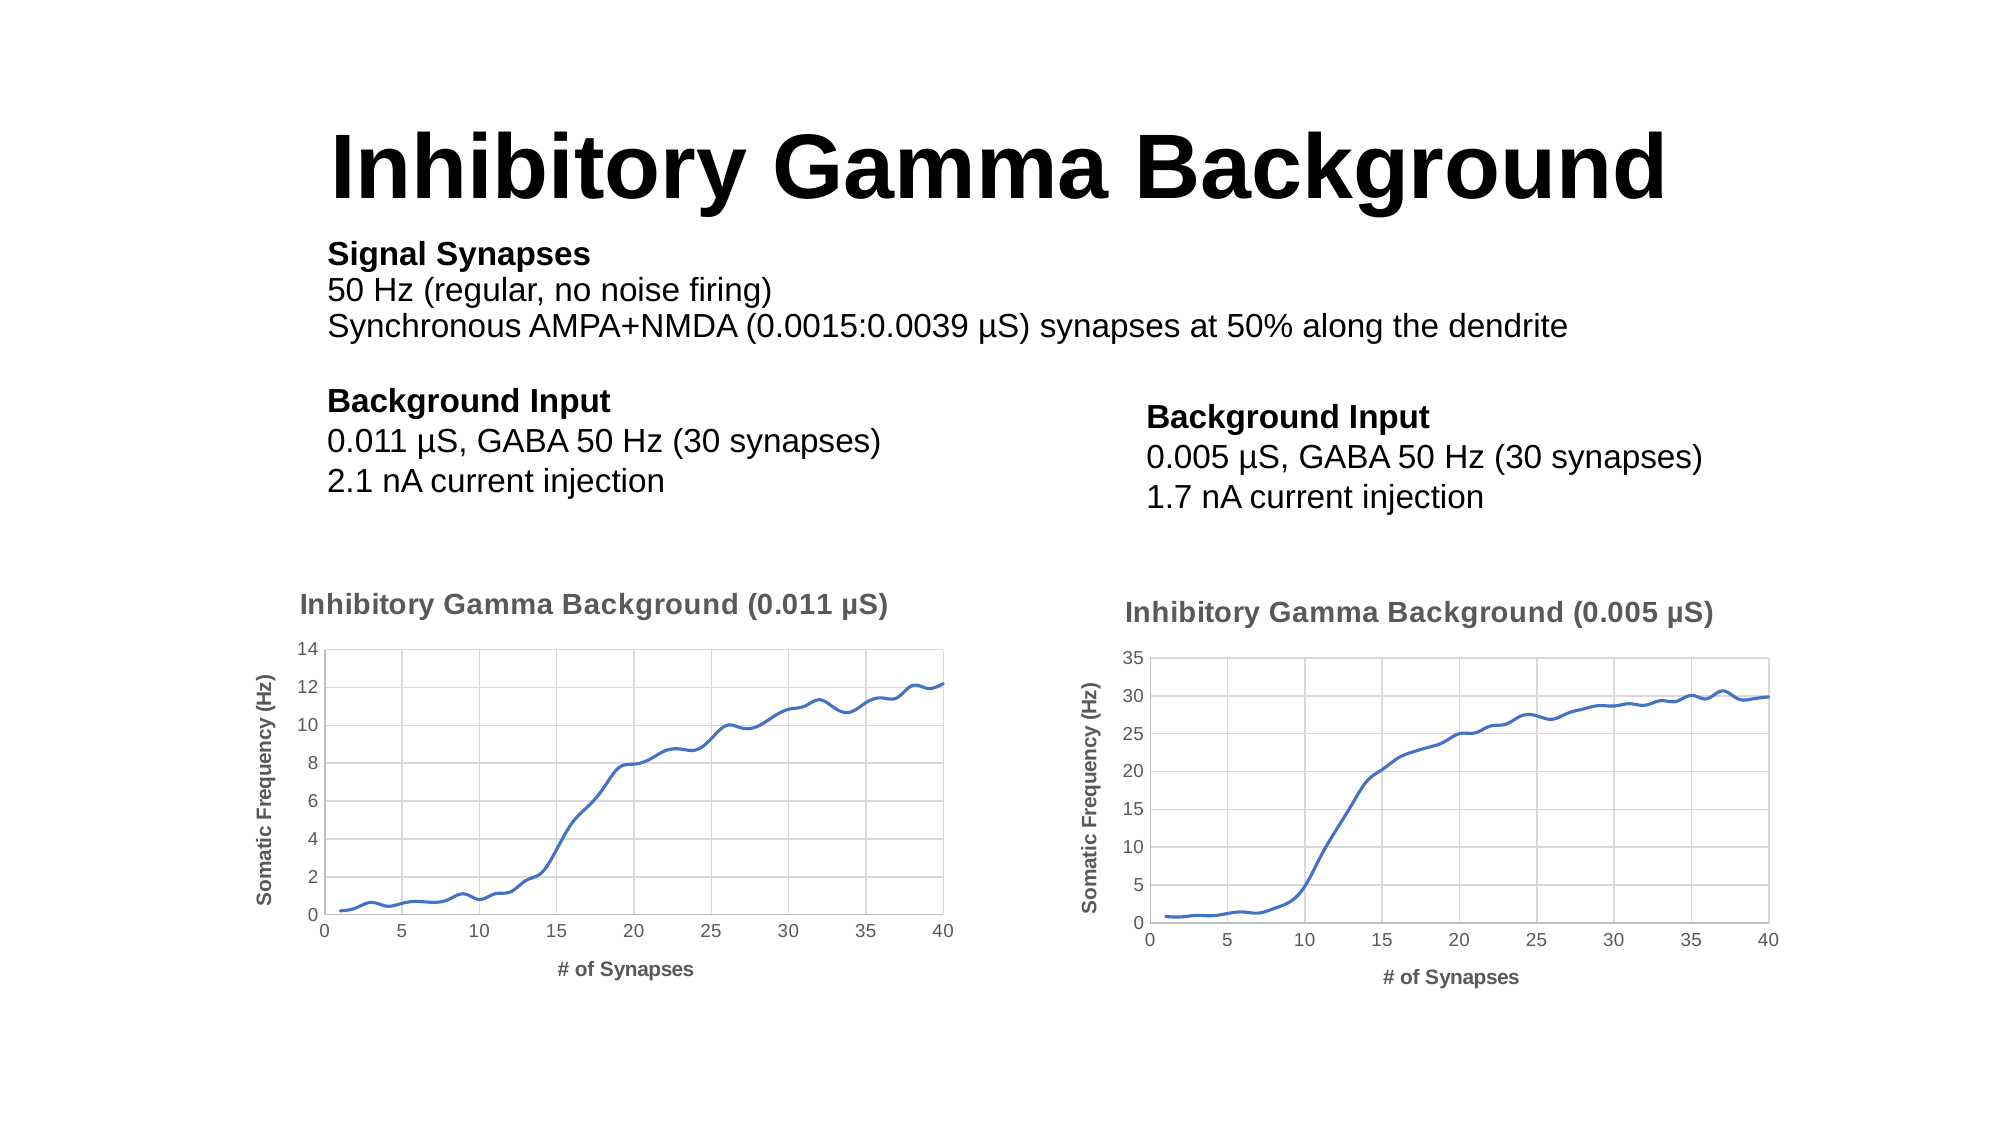

# Inhibitory Gamma Background
Signal Synapses
50 Hz (regular, no noise firing)
Synchronous AMPA+NMDA (0.0015:0.0039 µS) synapses at 50% along the dendrite
Background Input
0.011 µS, GABA 50 Hz (30 synapses)
2.1 nA current injection
Background Input
0.005 µS, GABA 50 Hz (30 synapses)
1.7 nA current injection

### Chart: Inhibitory Gamma Background (0.011 µS)

| Category |  |
|---|---|

### Chart: Inhibitory Gamma Background (0.005 µS)

| Category |  |
|---|---|